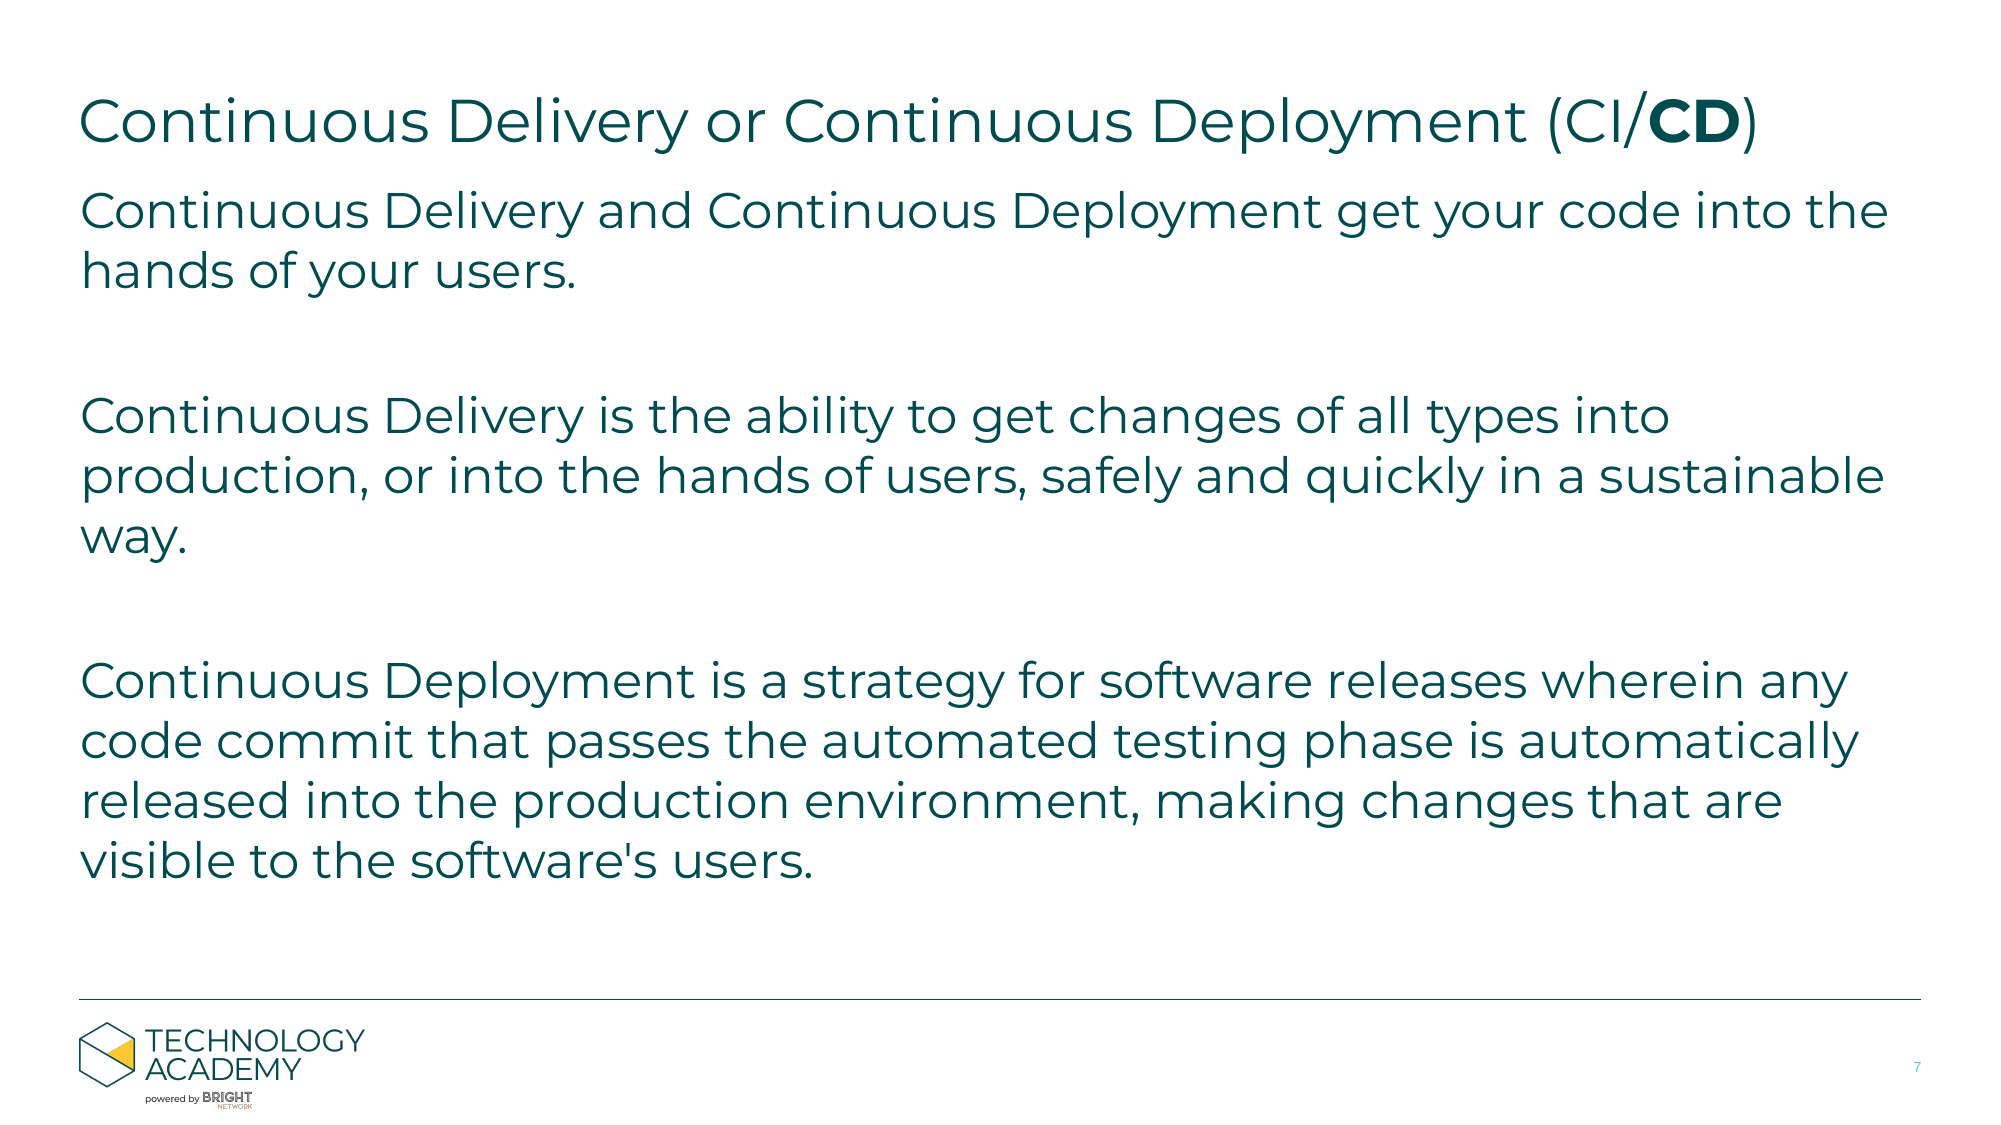

# Continuous Delivery or Continuous Deployment (CI/CD)
Continuous Delivery and Continuous Deployment get your code into the hands of your users.

Continuous Delivery is the ability to get changes of all types into production, or into the hands of users, safely and quickly in a sustainable way.

Continuous Deployment is a strategy for software releases wherein any code commit that passes the automated testing phase is automatically released into the production environment, making changes that are visible to the software's users.

7